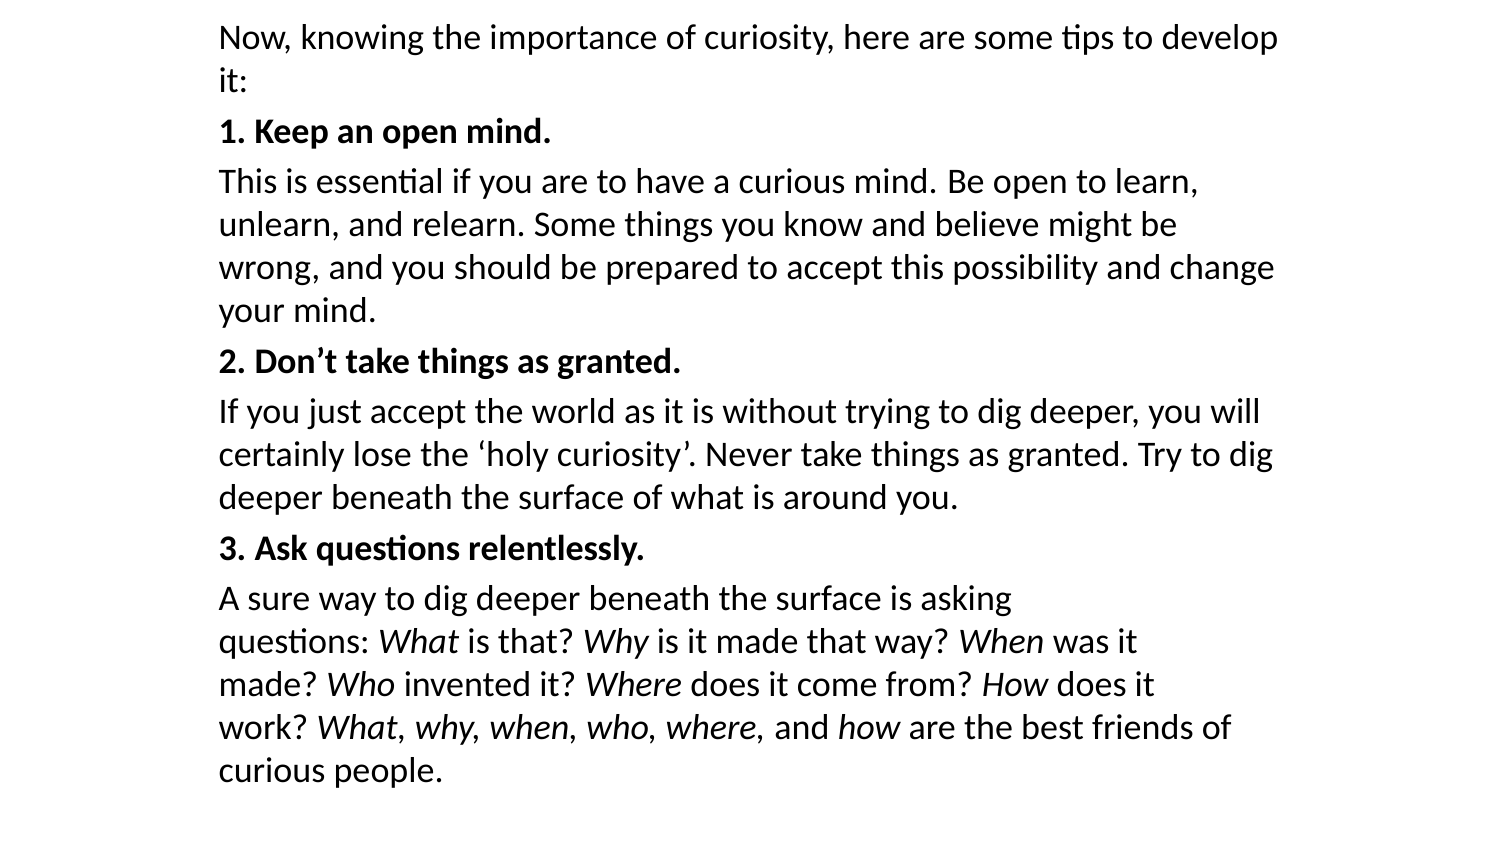

Now, knowing the importance of curiosity, here are some tips to develop it:
1. Keep an open mind.
This is essential if you are to have a curious mind. Be open to learn, unlearn, and relearn. Some things you know and believe might be wrong, and you should be prepared to accept this possibility and change your mind.
2. Don’t take things as granted.
If you just accept the world as it is without trying to dig deeper, you will certainly lose the ‘holy curiosity’. Never take things as granted. Try to dig deeper beneath the surface of what is around you.
3. Ask questions relentlessly.
A sure way to dig deeper beneath the surface is asking questions: What is that? Why is it made that way? When was it made? Who invented it? Where does it come from? How does it work? What, why, when, who, where, and how are the best friends of curious people.